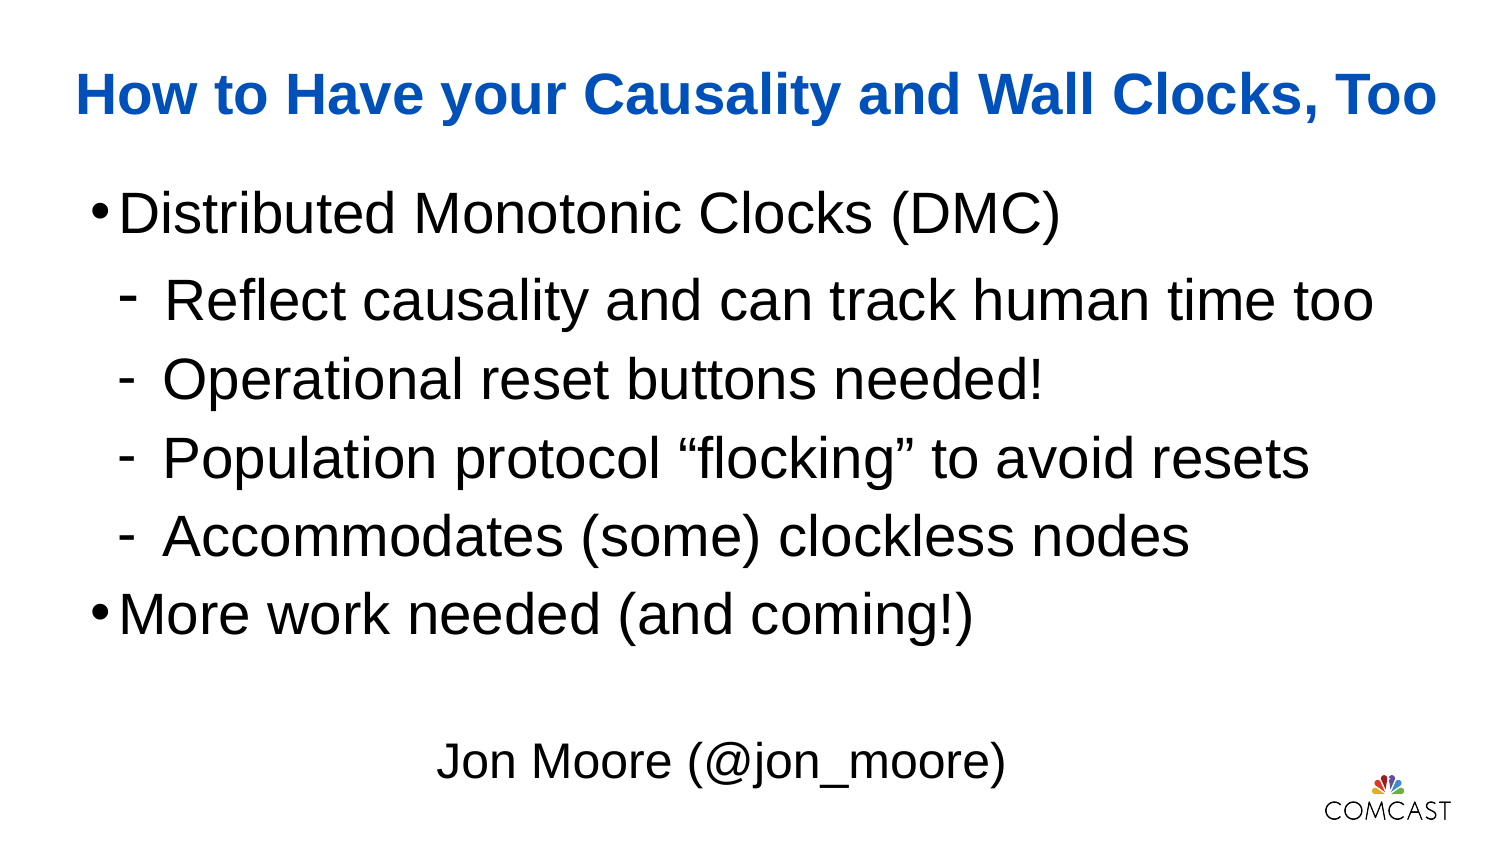

# How to Have your Causality and Wall Clocks, Too
Distributed Monotonic Clocks (DMC)
 Reflect causality and can track human time too
 Operational reset buttons needed!
 Population protocol “flocking” to avoid resets
 Accommodates (some) clockless nodes
More work needed (and coming!)
Jon Moore (@jon_moore)